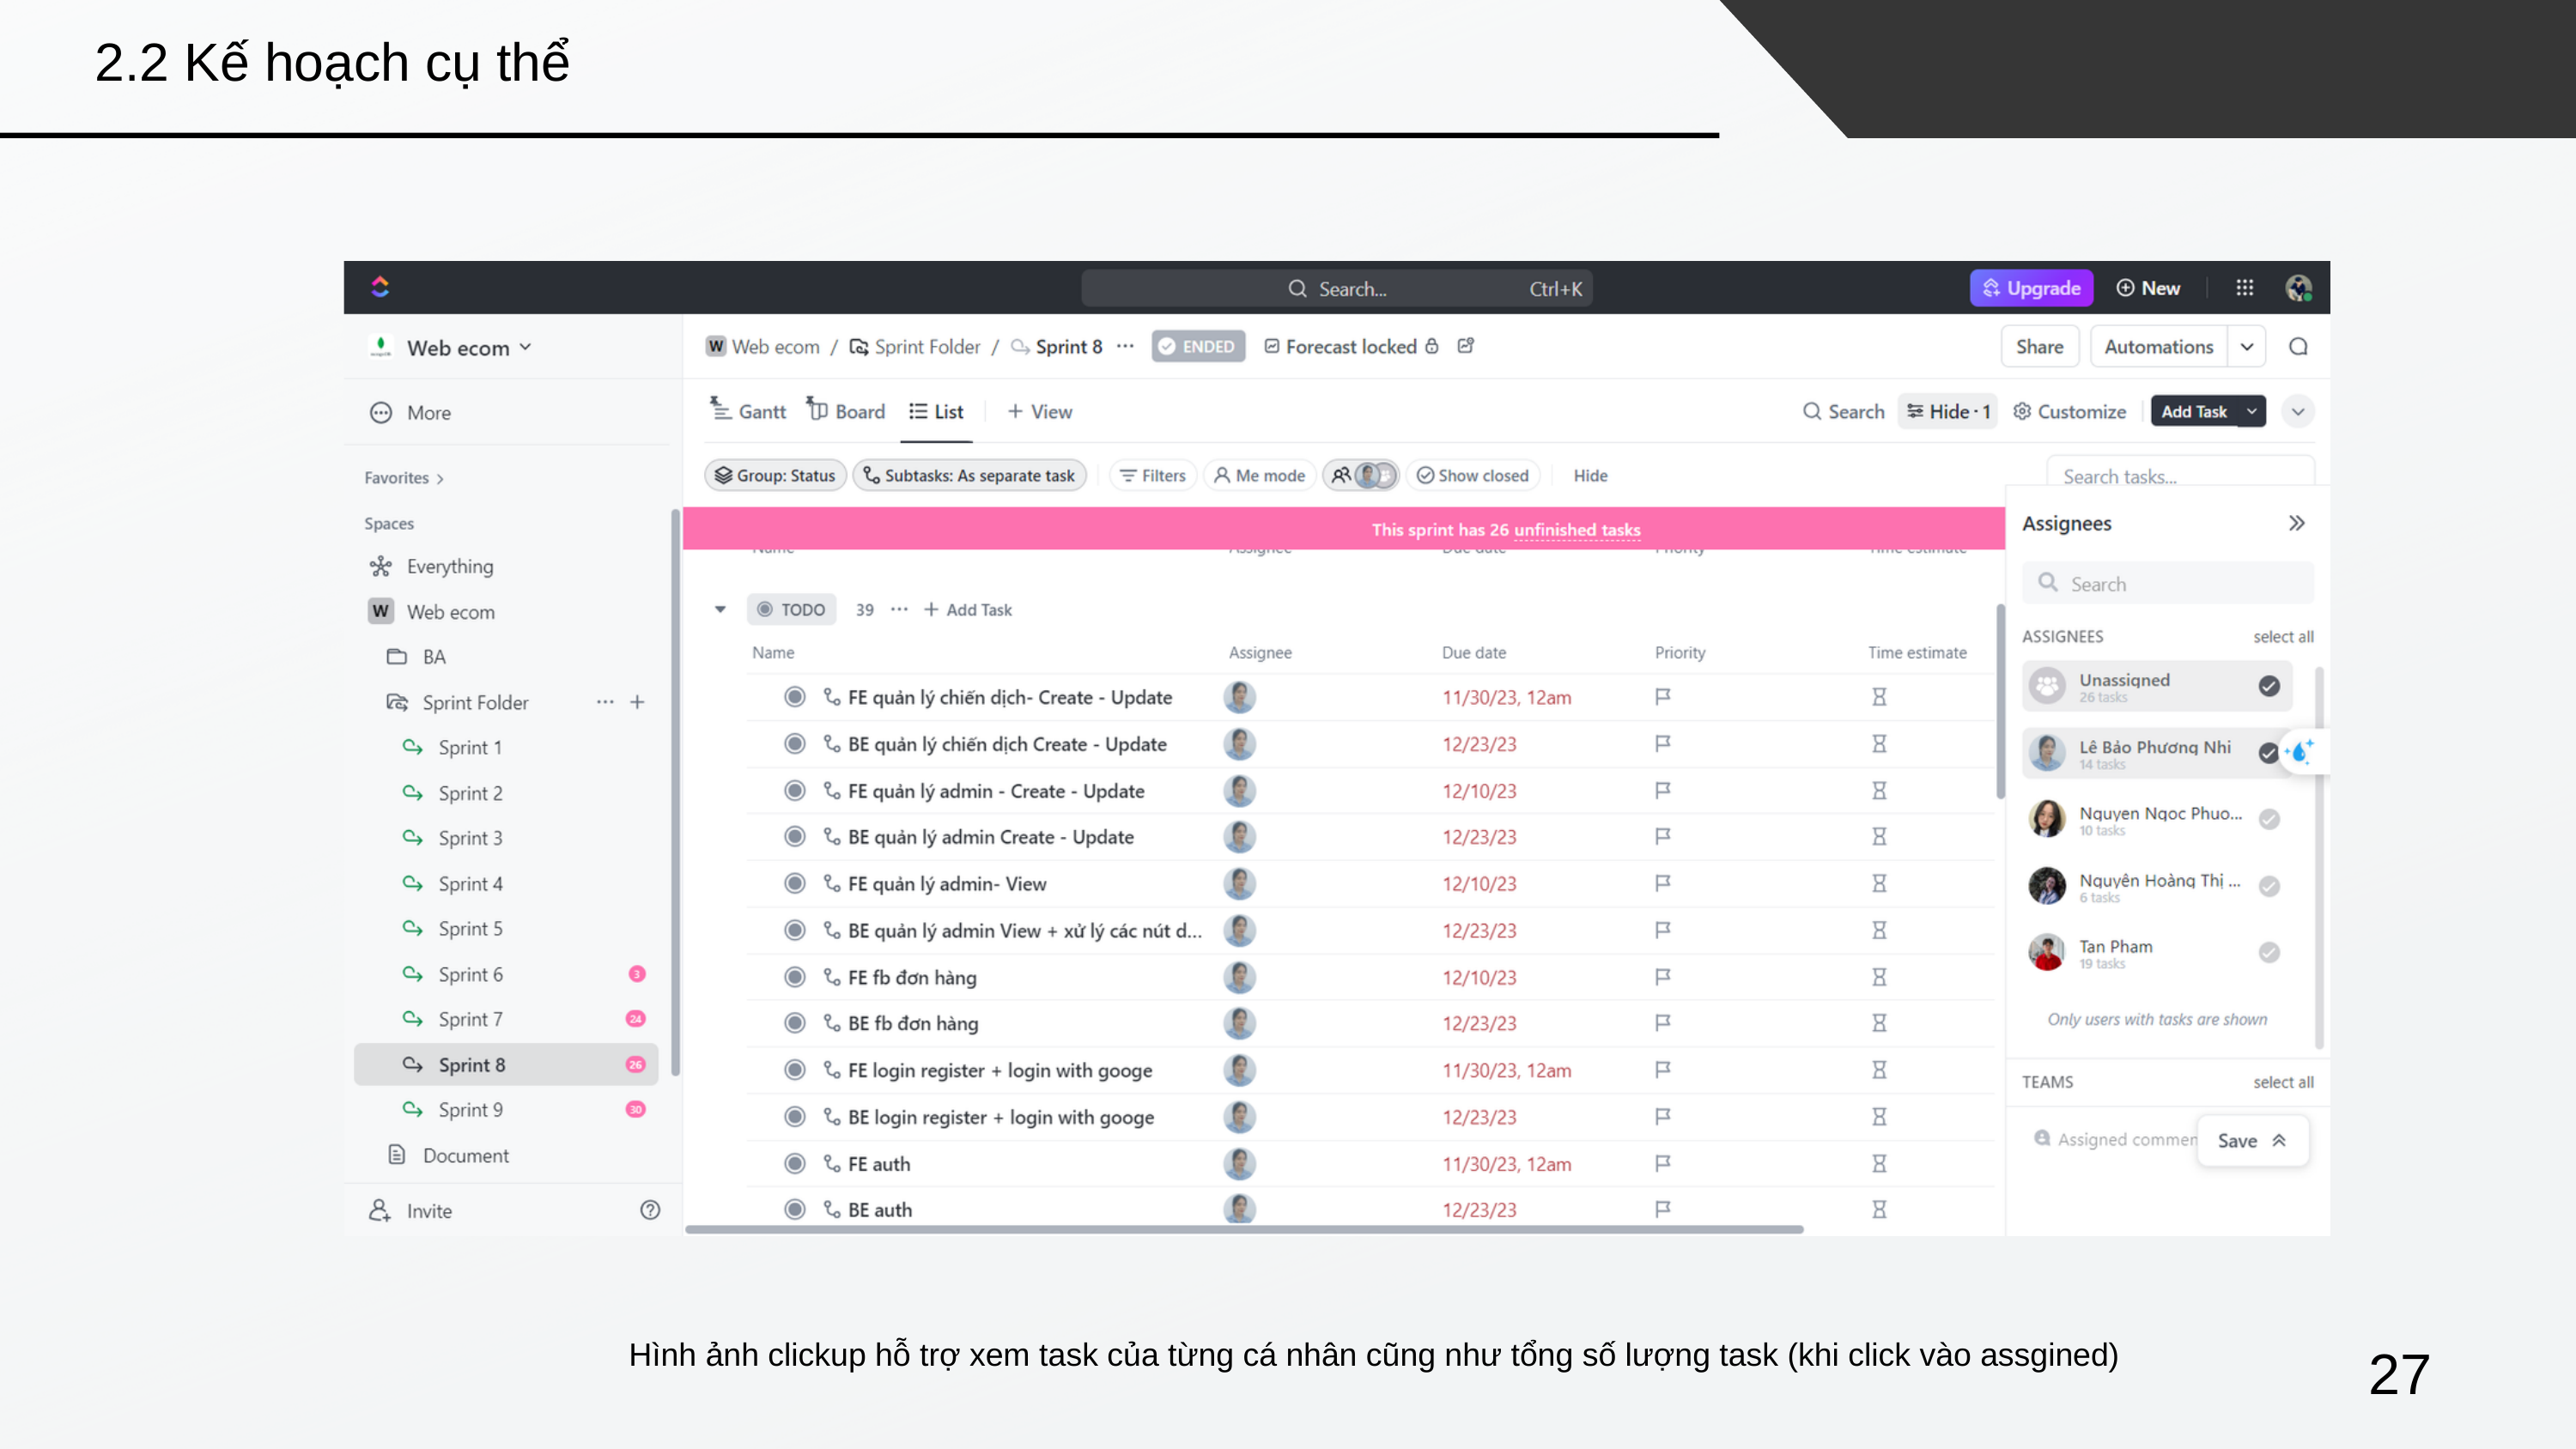

2.2 Kế hoạch cụ thể

27
Hình ảnh clickup hỗ trợ xem task của từng cá nhân cũng như tổng số lượng task (khi click vào assgined)